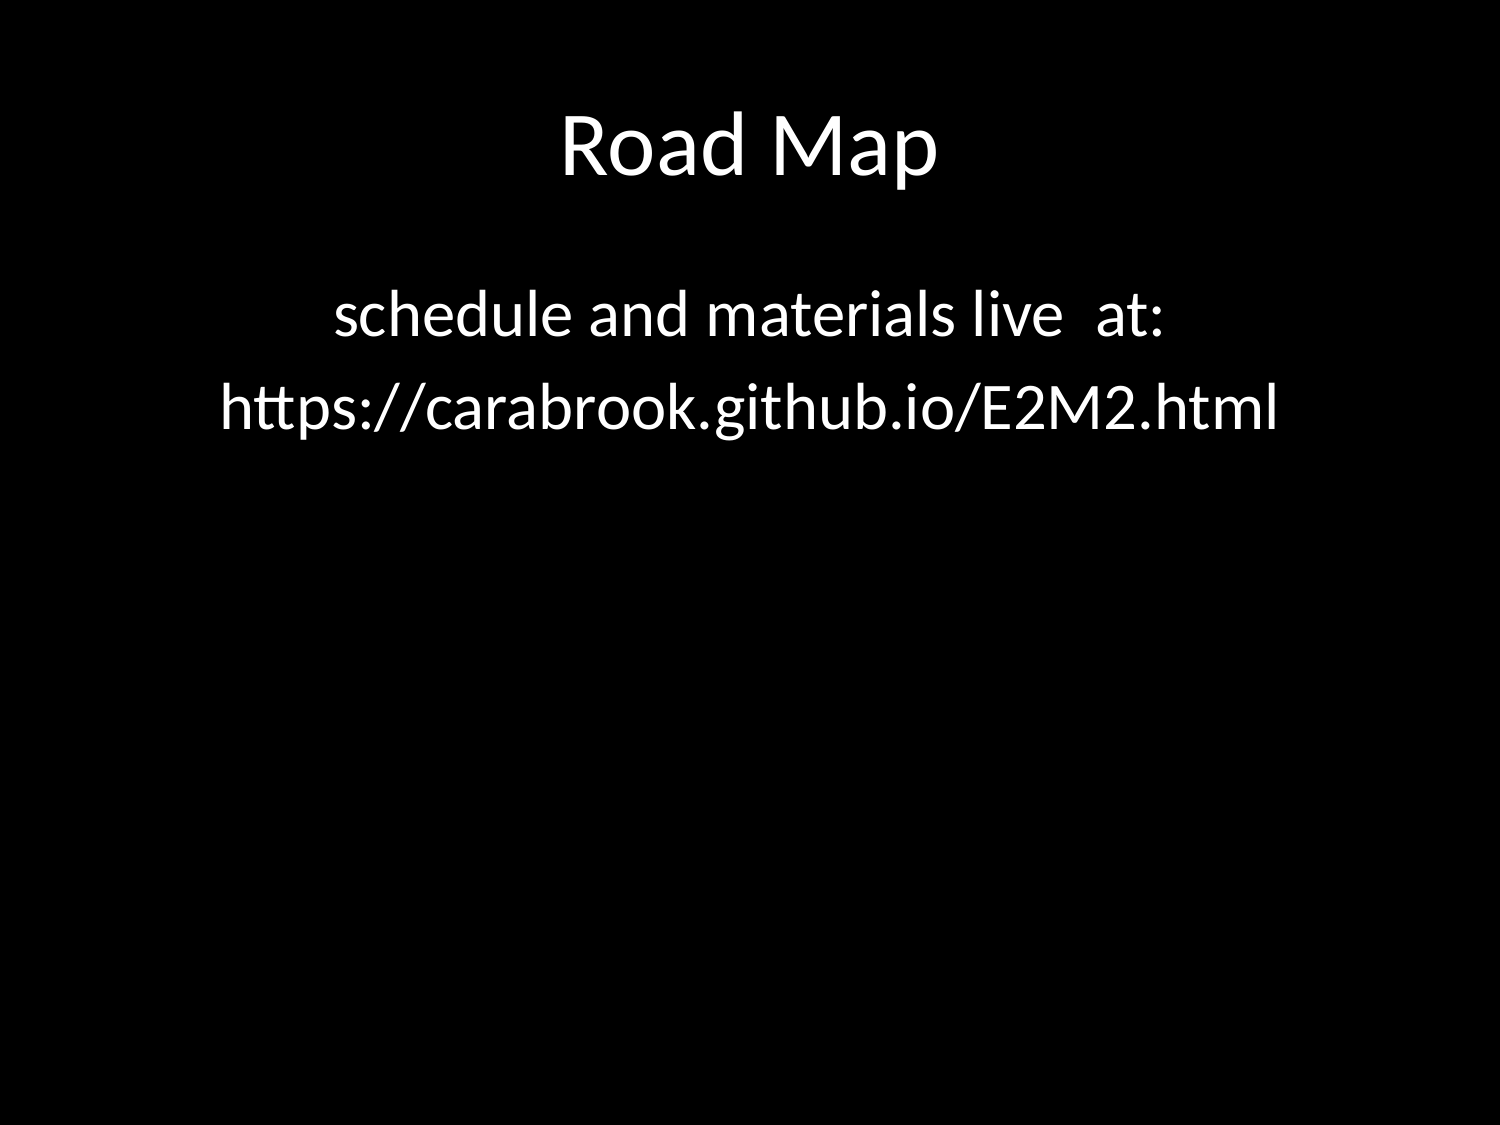

# Road Map
schedule and materials live  at:
https://carabrook.github.io/E2M2.html